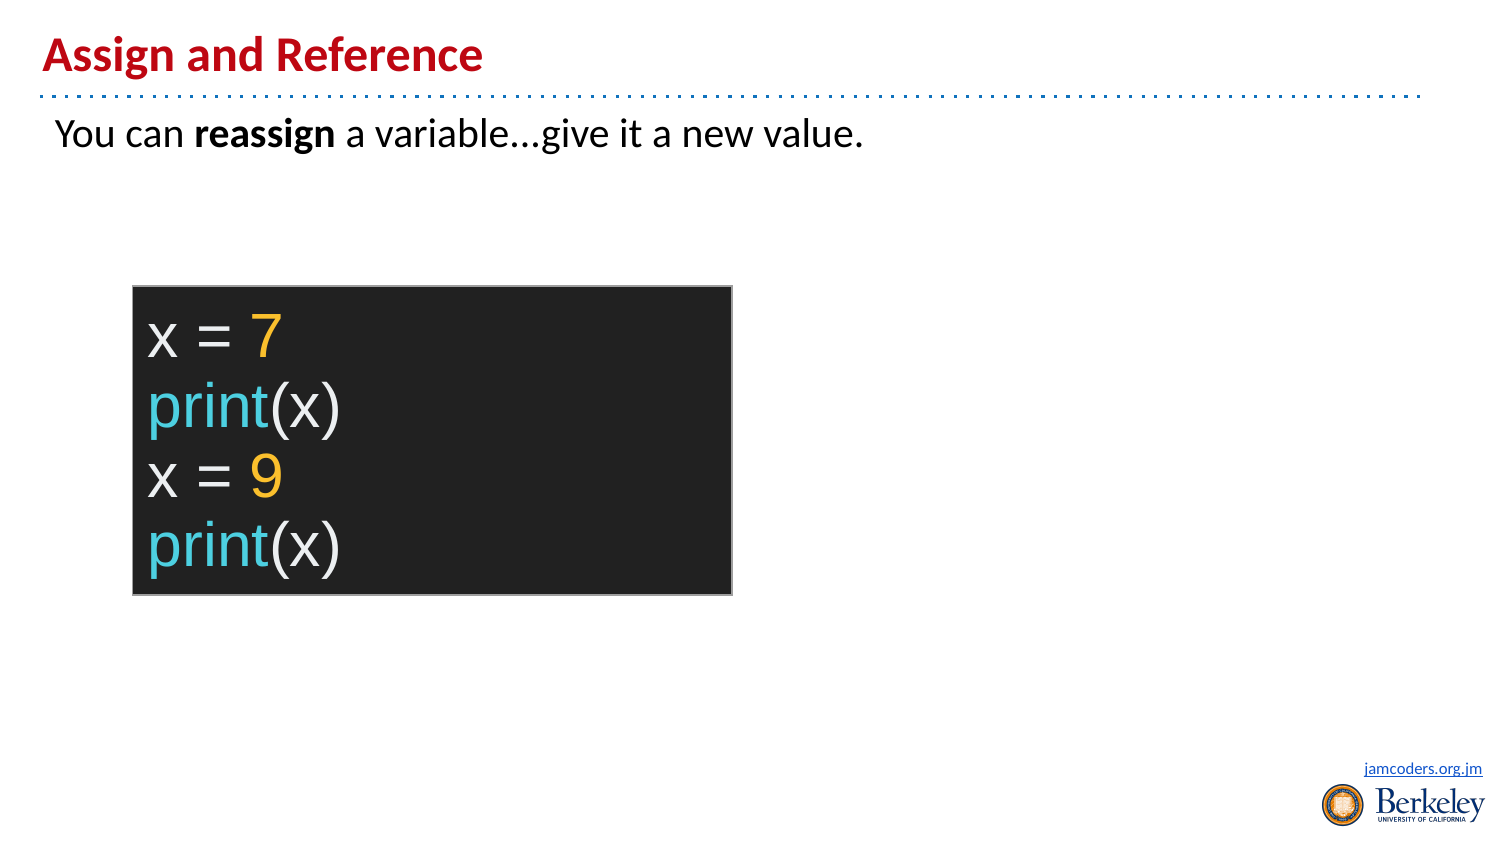

# Assign and Reference
You can reassign a variable...give it a new value.

| x = 7 print(x) x = 9 print(x) |
| --- |